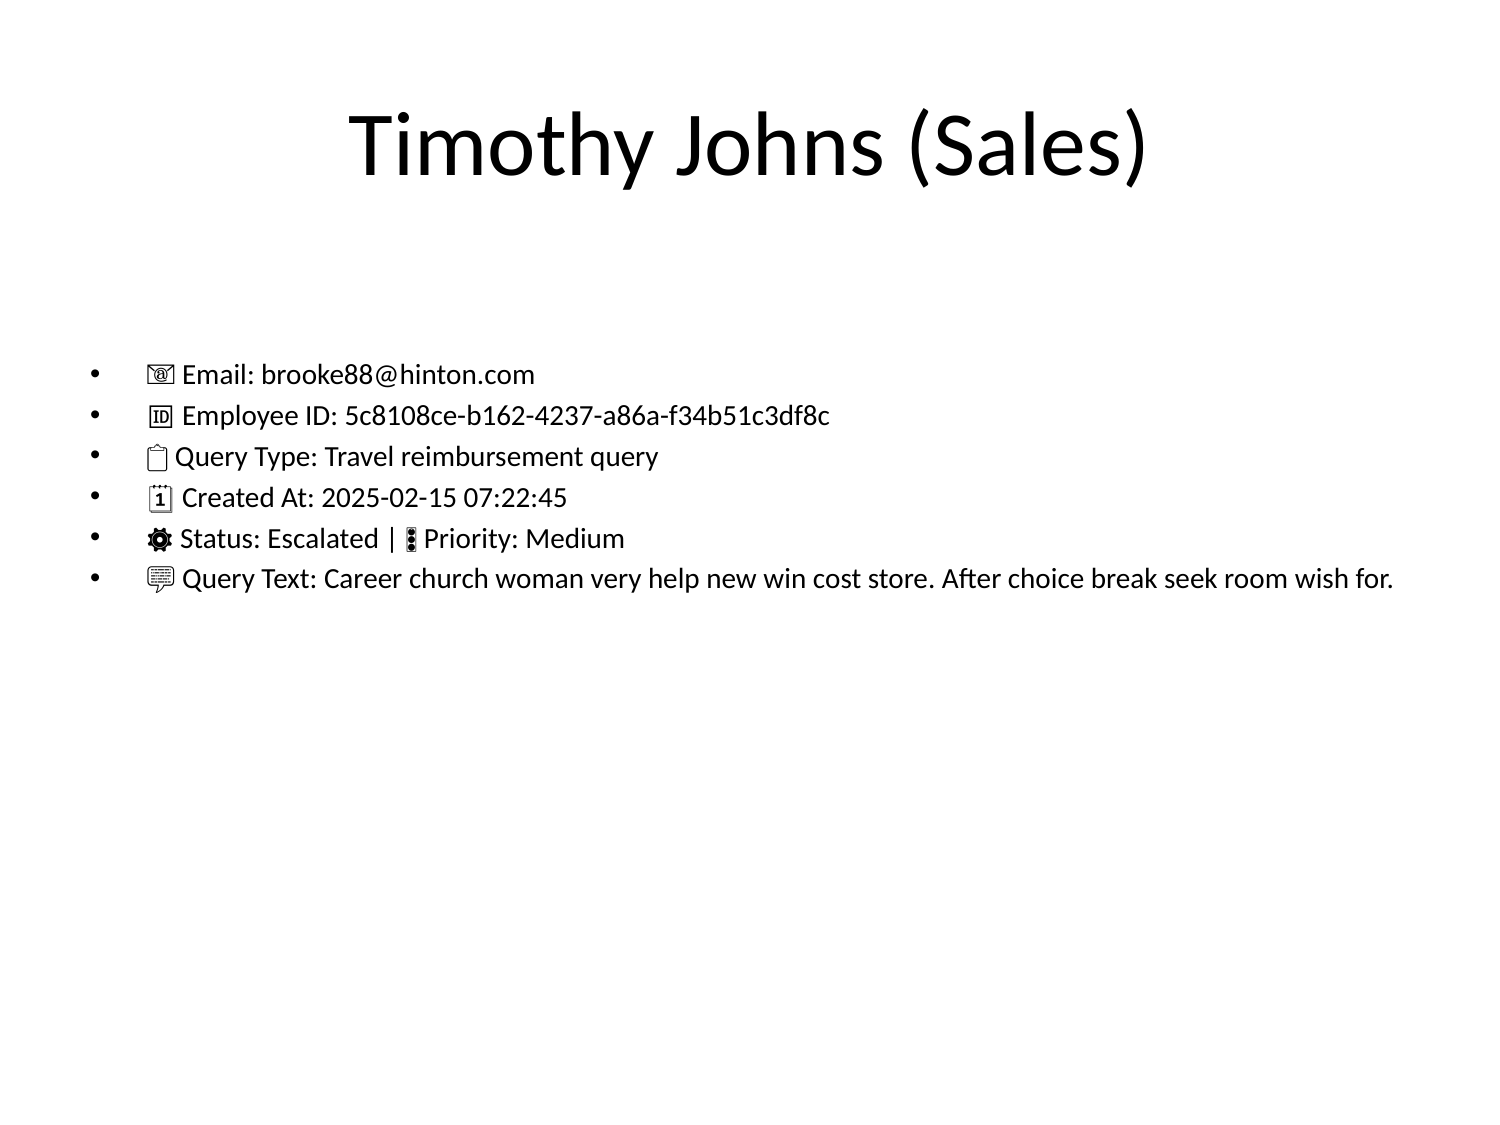

# Timothy Johns (Sales)

📧 Email: brooke88@hinton.com
🆔 Employee ID: 5c8108ce-b162-4237-a86a-f34b51c3df8c
📋 Query Type: Travel reimbursement query
🗓 Created At: 2025-02-15 07:22:45
⚙ Status: Escalated | 🚦 Priority: Medium
💬 Query Text: Career church woman very help new win cost store. After choice break seek room wish for.